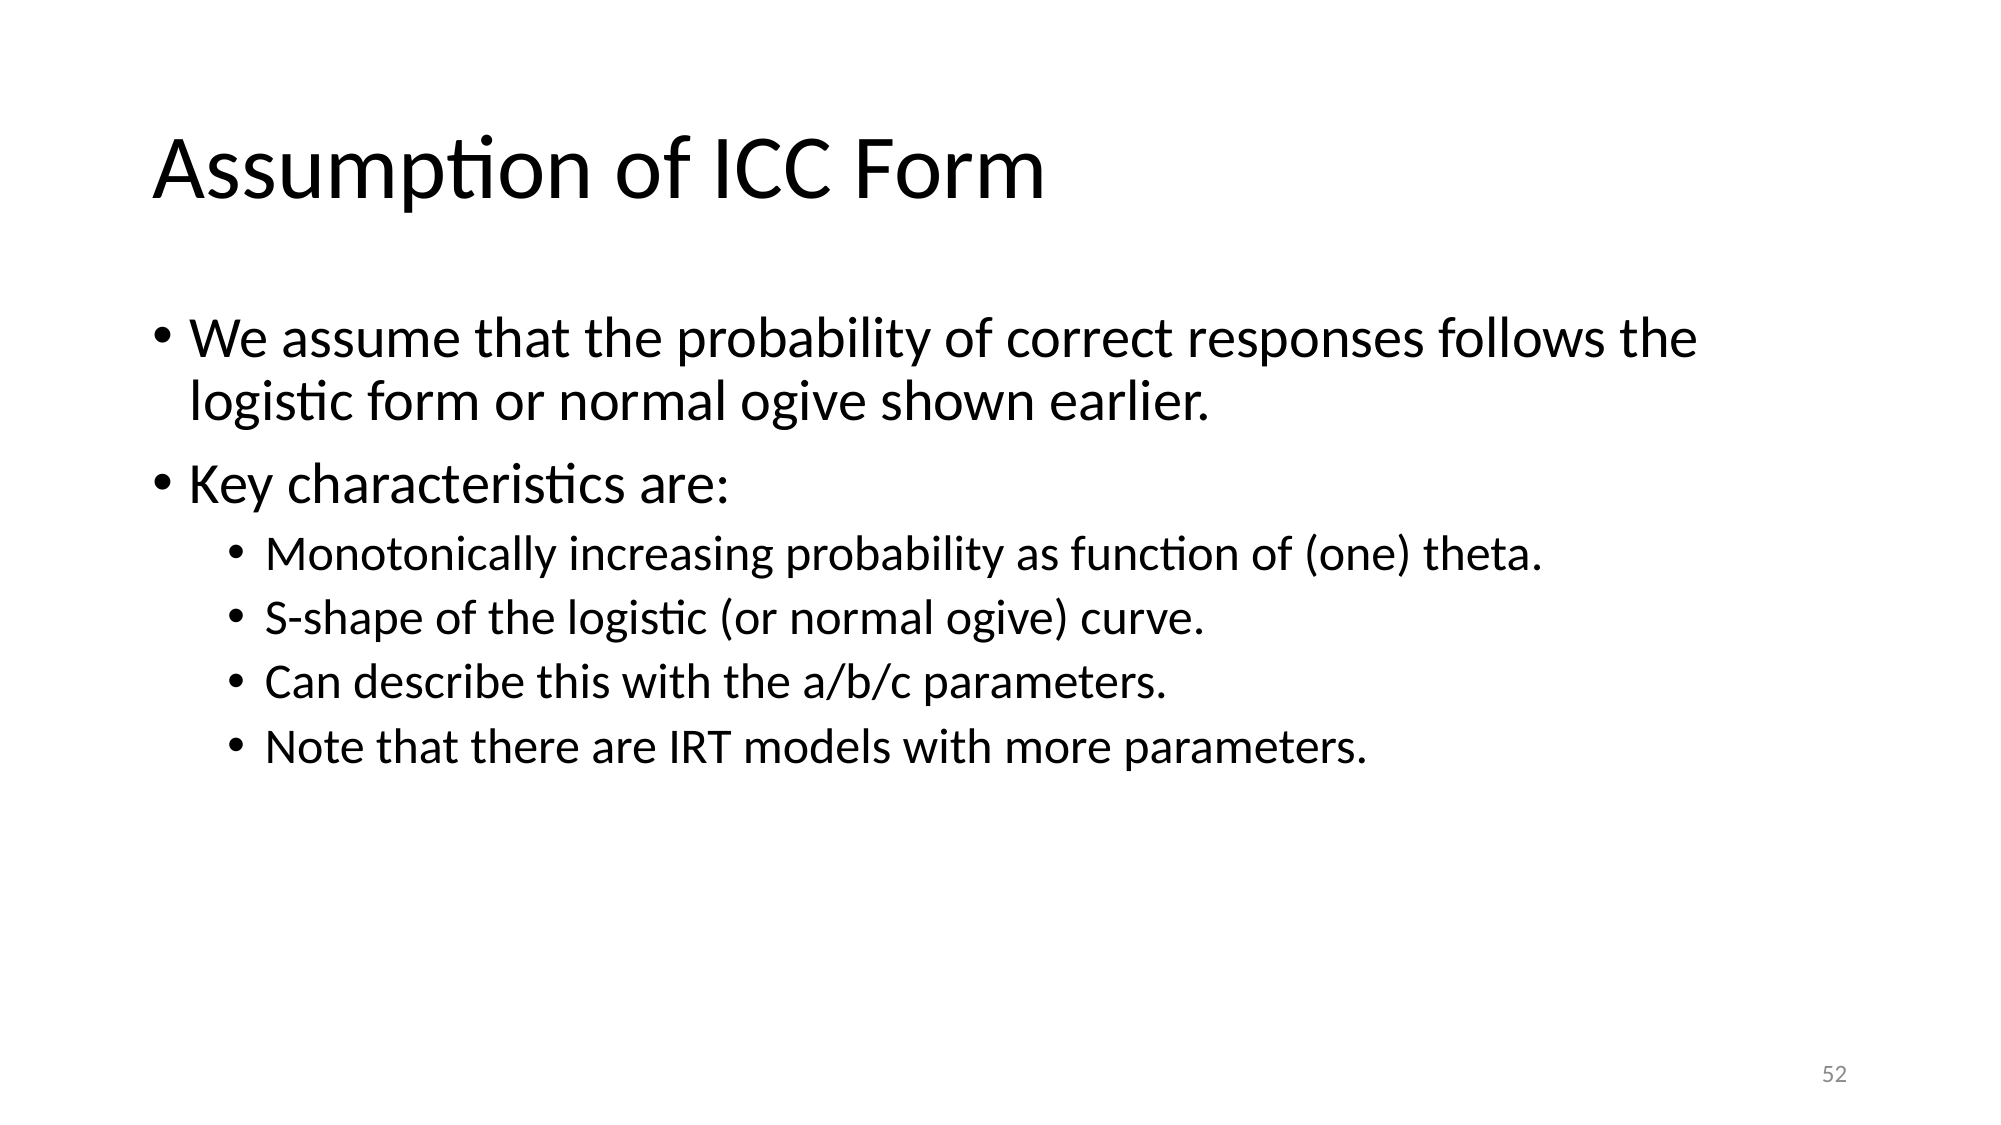

# Assumption of ICC Form
We assume that the probability of correct responses follows the logistic form or normal ogive shown earlier.
Key characteristics are:
Monotonically increasing probability as function of (one) theta.
S-shape of the logistic (or normal ogive) curve.
Can describe this with the a/b/c parameters.
Note that there are IRT models with more parameters.
52